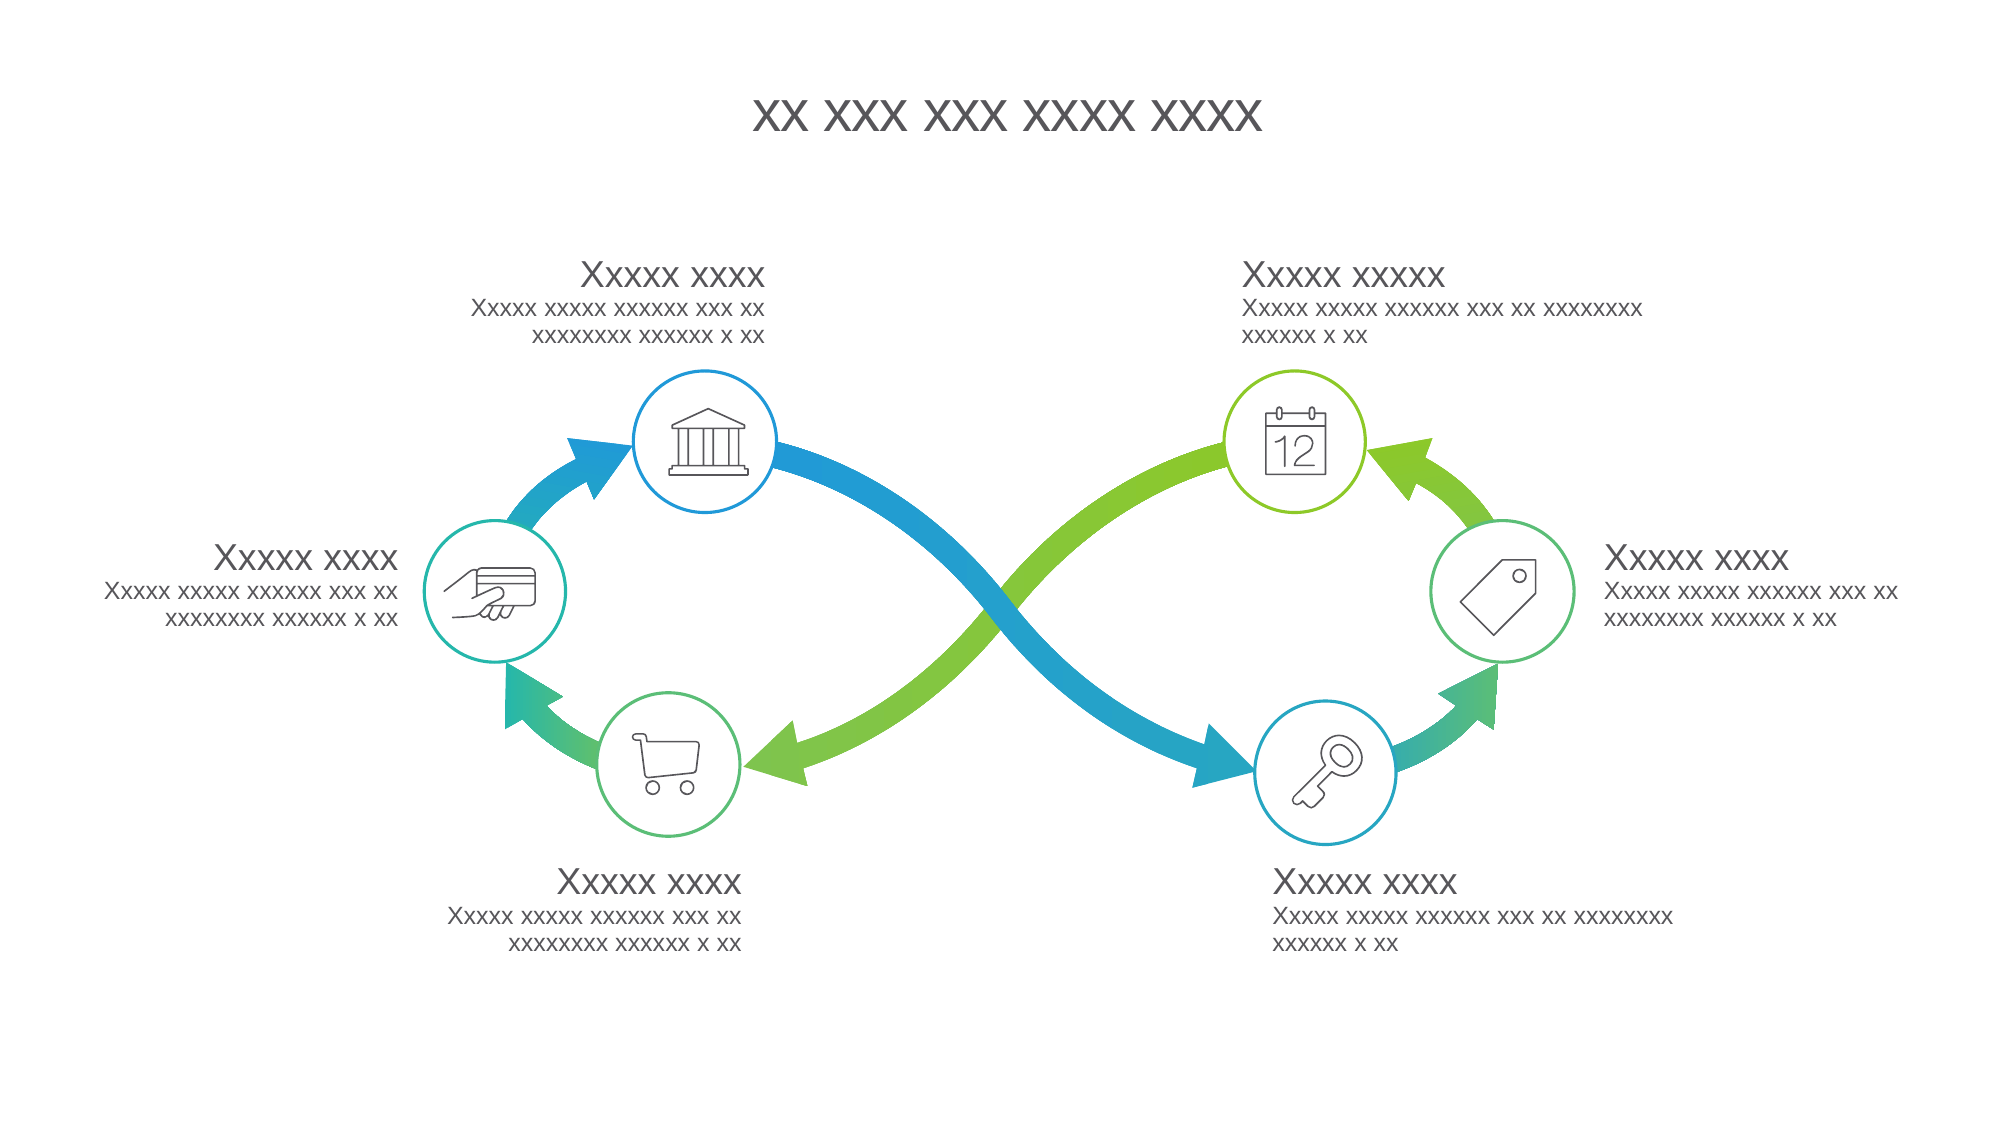

# xx xxx xxx xxxx xxxx
Xxxxx xxxx
Xxxxx xxxxx xxxxxx xxx xx xxxxxxxx xxxxxx x xx
Xxxxx xxxxx
Xxxxx xxxxx xxxxxx xxx xx xxxxxxxx xxxxxx x xx

Xxxxx xxxx
Xxxxx xxxxx xxxxxx xxx xx xxxxxxxx xxxxxx x xx
Xxxxx xxxx
Xxxxx xxxxx xxxxxx xxx xx xxxxxxxx xxxxxx x xx

Xxxxx xxxx
Xxxxx xxxxx xxxxxx xxx xx xxxxxxxx xxxxxx x xx
Xxxxx xxxx
Xxxxx xxxxx xxxxxx xxx xx xxxxxxxx xxxxxx x xx